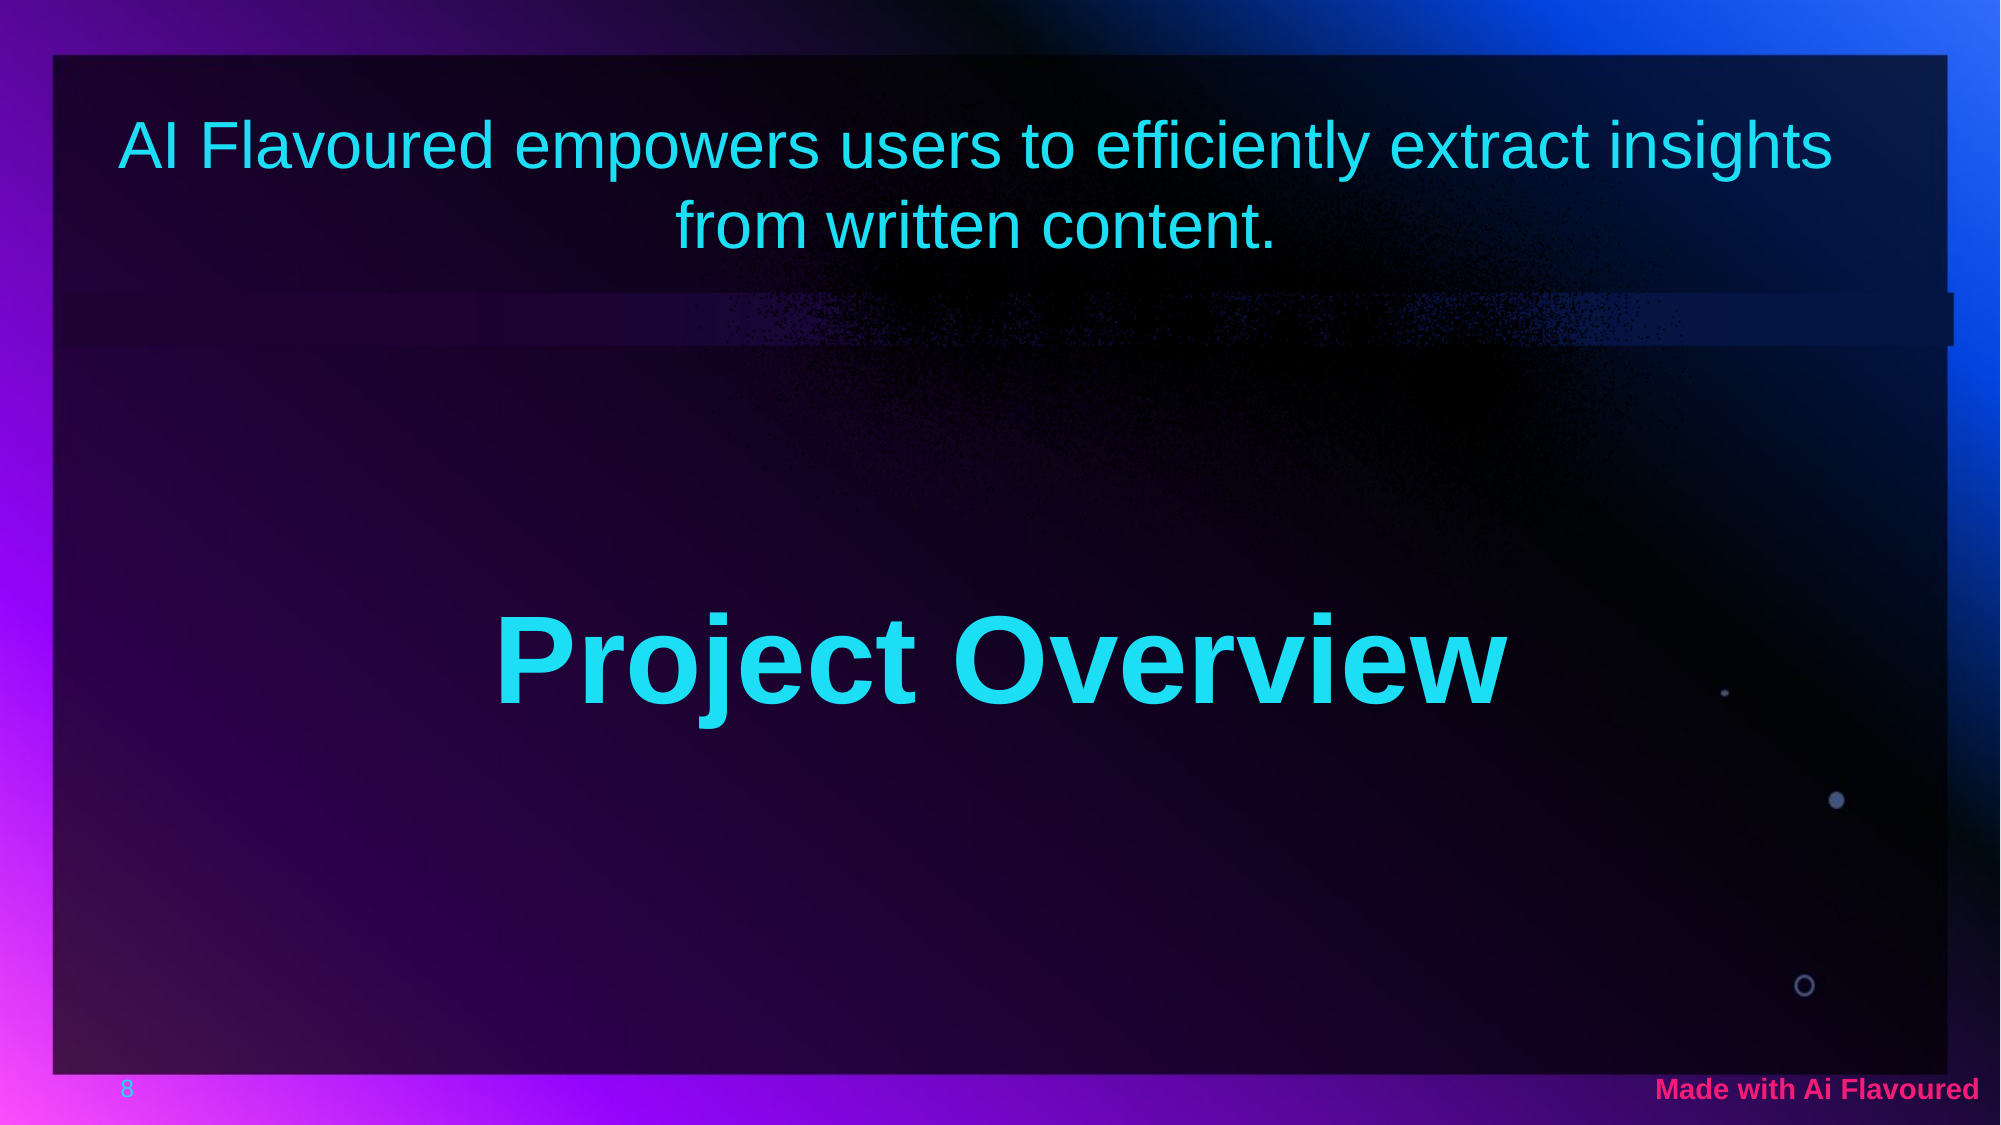

AI Flavoured empowers users to efficiently extract insights from written content.
Project Overview
8